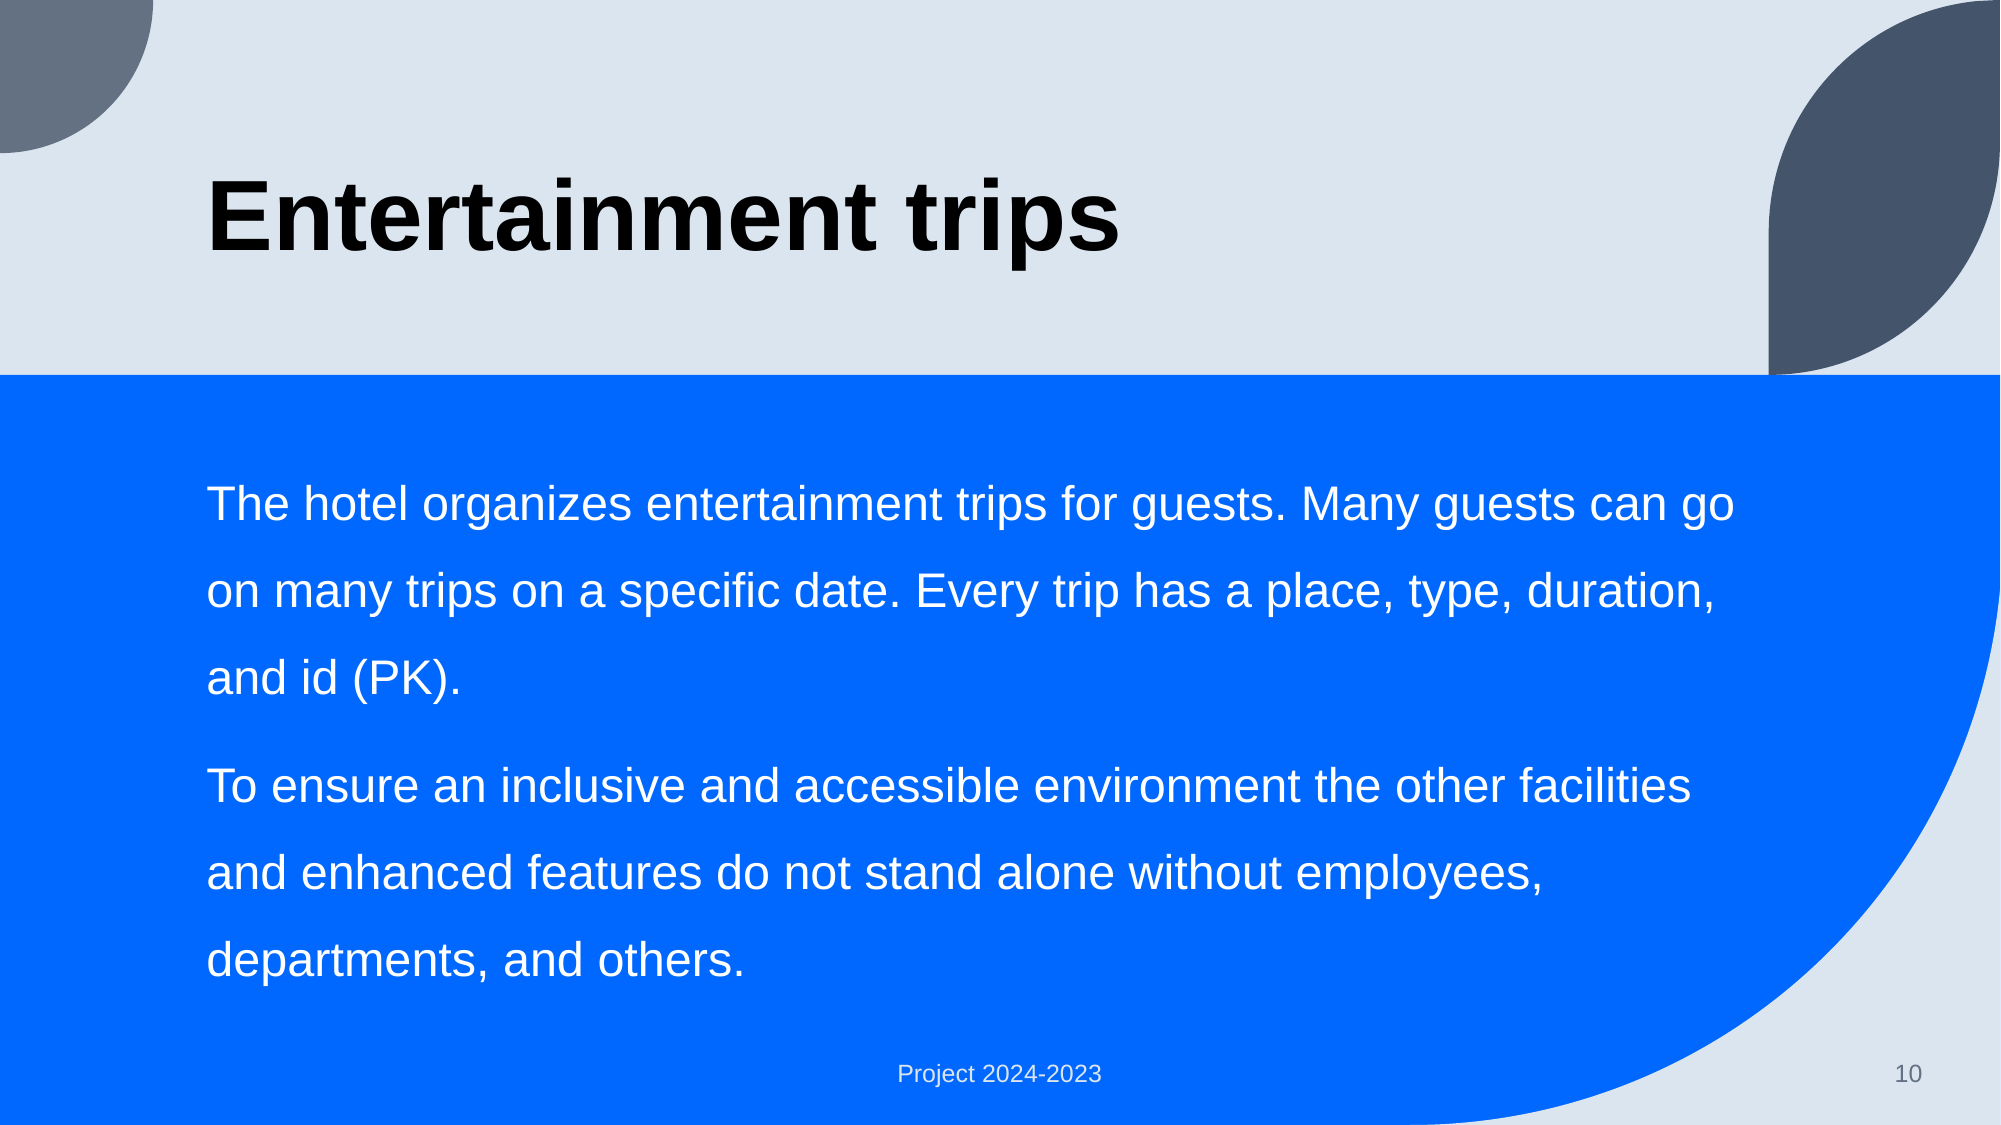

# Entertainment trips
The hotel organizes entertainment trips for guests. Many guests can go on many trips on a specific date. Every trip has a place, type, duration, and id (PK).
To ensure an inclusive and accessible environment the other facilities and enhanced features do not stand alone without employees, departments, and others.
Project 2024-2023
10